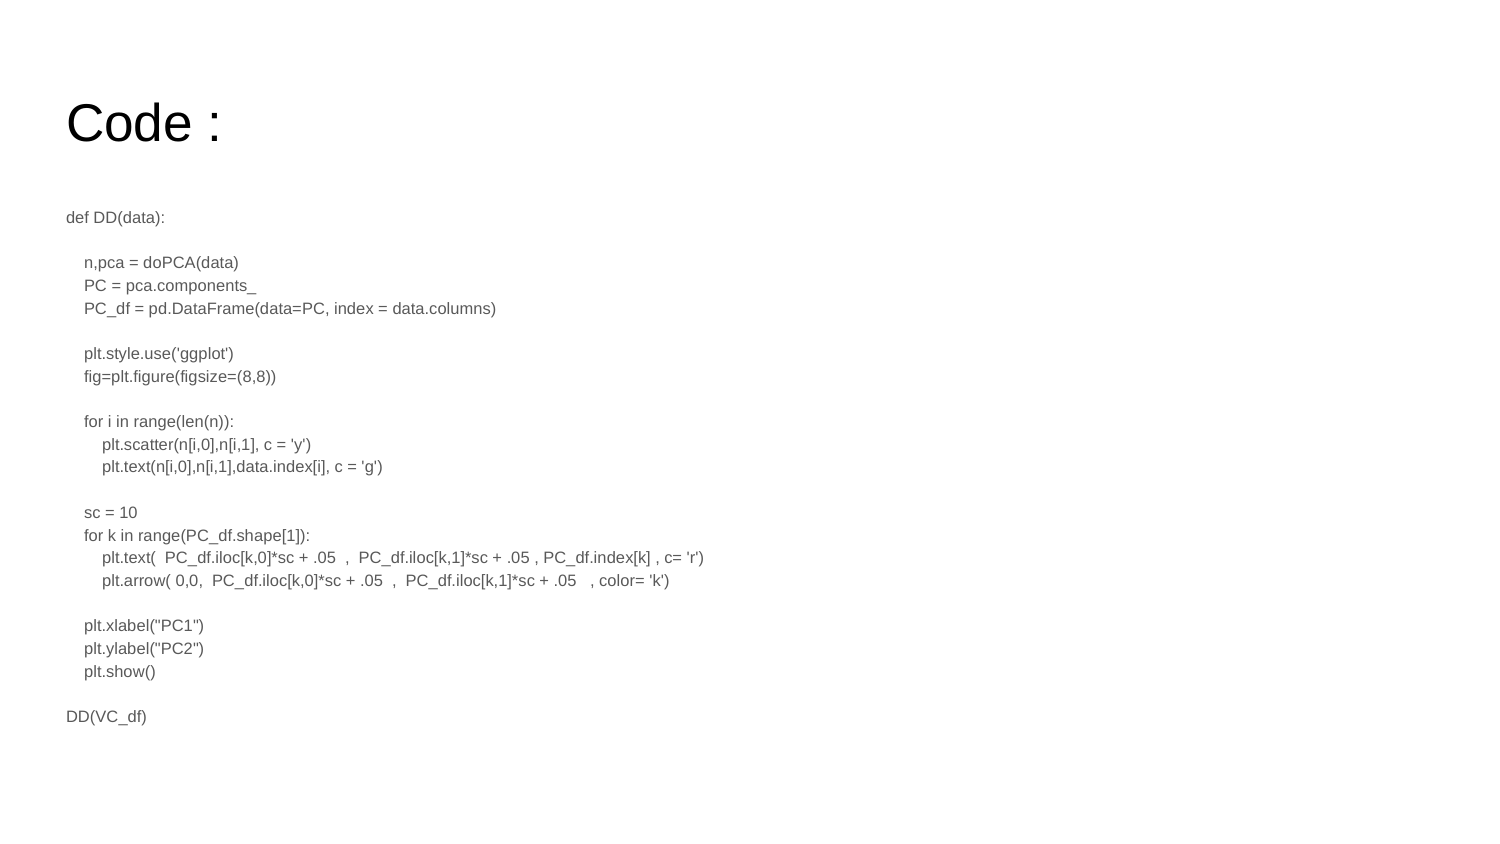

# Code :
def DD(data):

    n,pca = doPCA(data)
    PC = pca.components_
    PC_df = pd.DataFrame(data=PC, index = data.columns)

    plt.style.use('ggplot')
    fig=plt.figure(figsize=(8,8))

    for i in range(len(n)):
        plt.scatter(n[i,0],n[i,1], c = 'y')
        plt.text(n[i,0],n[i,1],data.index[i], c = 'g')

    sc = 10
    for k in range(PC_df.shape[1]):
        plt.text(  PC_df.iloc[k,0]*sc + .05  ,  PC_df.iloc[k,1]*sc + .05 , PC_df.index[k] , c= 'r')
        plt.arrow( 0,0,  PC_df.iloc[k,0]*sc + .05  ,  PC_df.iloc[k,1]*sc + .05   , color= 'k')

    plt.xlabel("PC1")
    plt.ylabel("PC2")
    plt.show()

DD(VC_df)